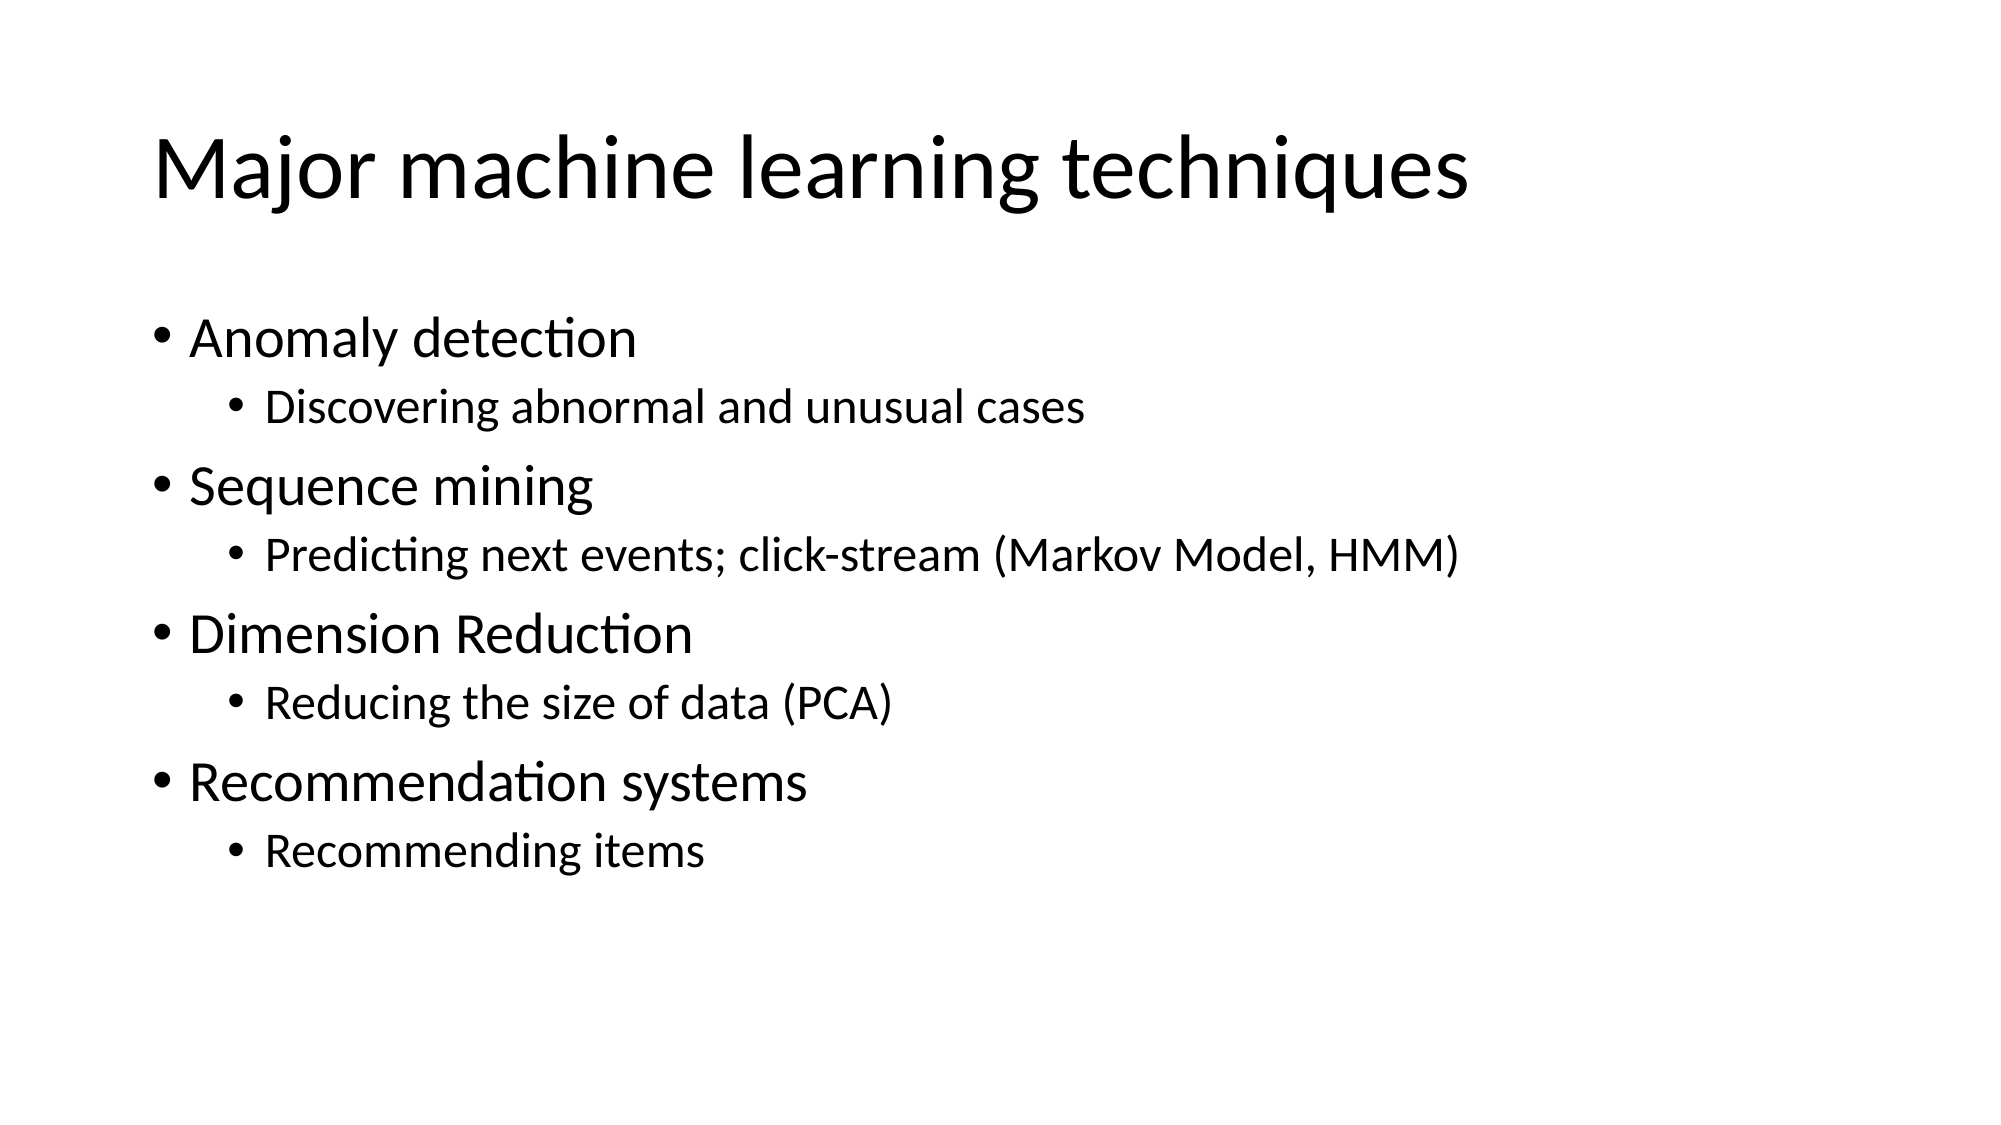

# Major machine learning techniques
Anomaly detection
Discovering abnormal and unusual cases
Sequence mining
Predicting next events; click-stream (Markov Model, HMM)
Dimension Reduction
Reducing the size of data (PCA)
Recommendation systems
Recommending items